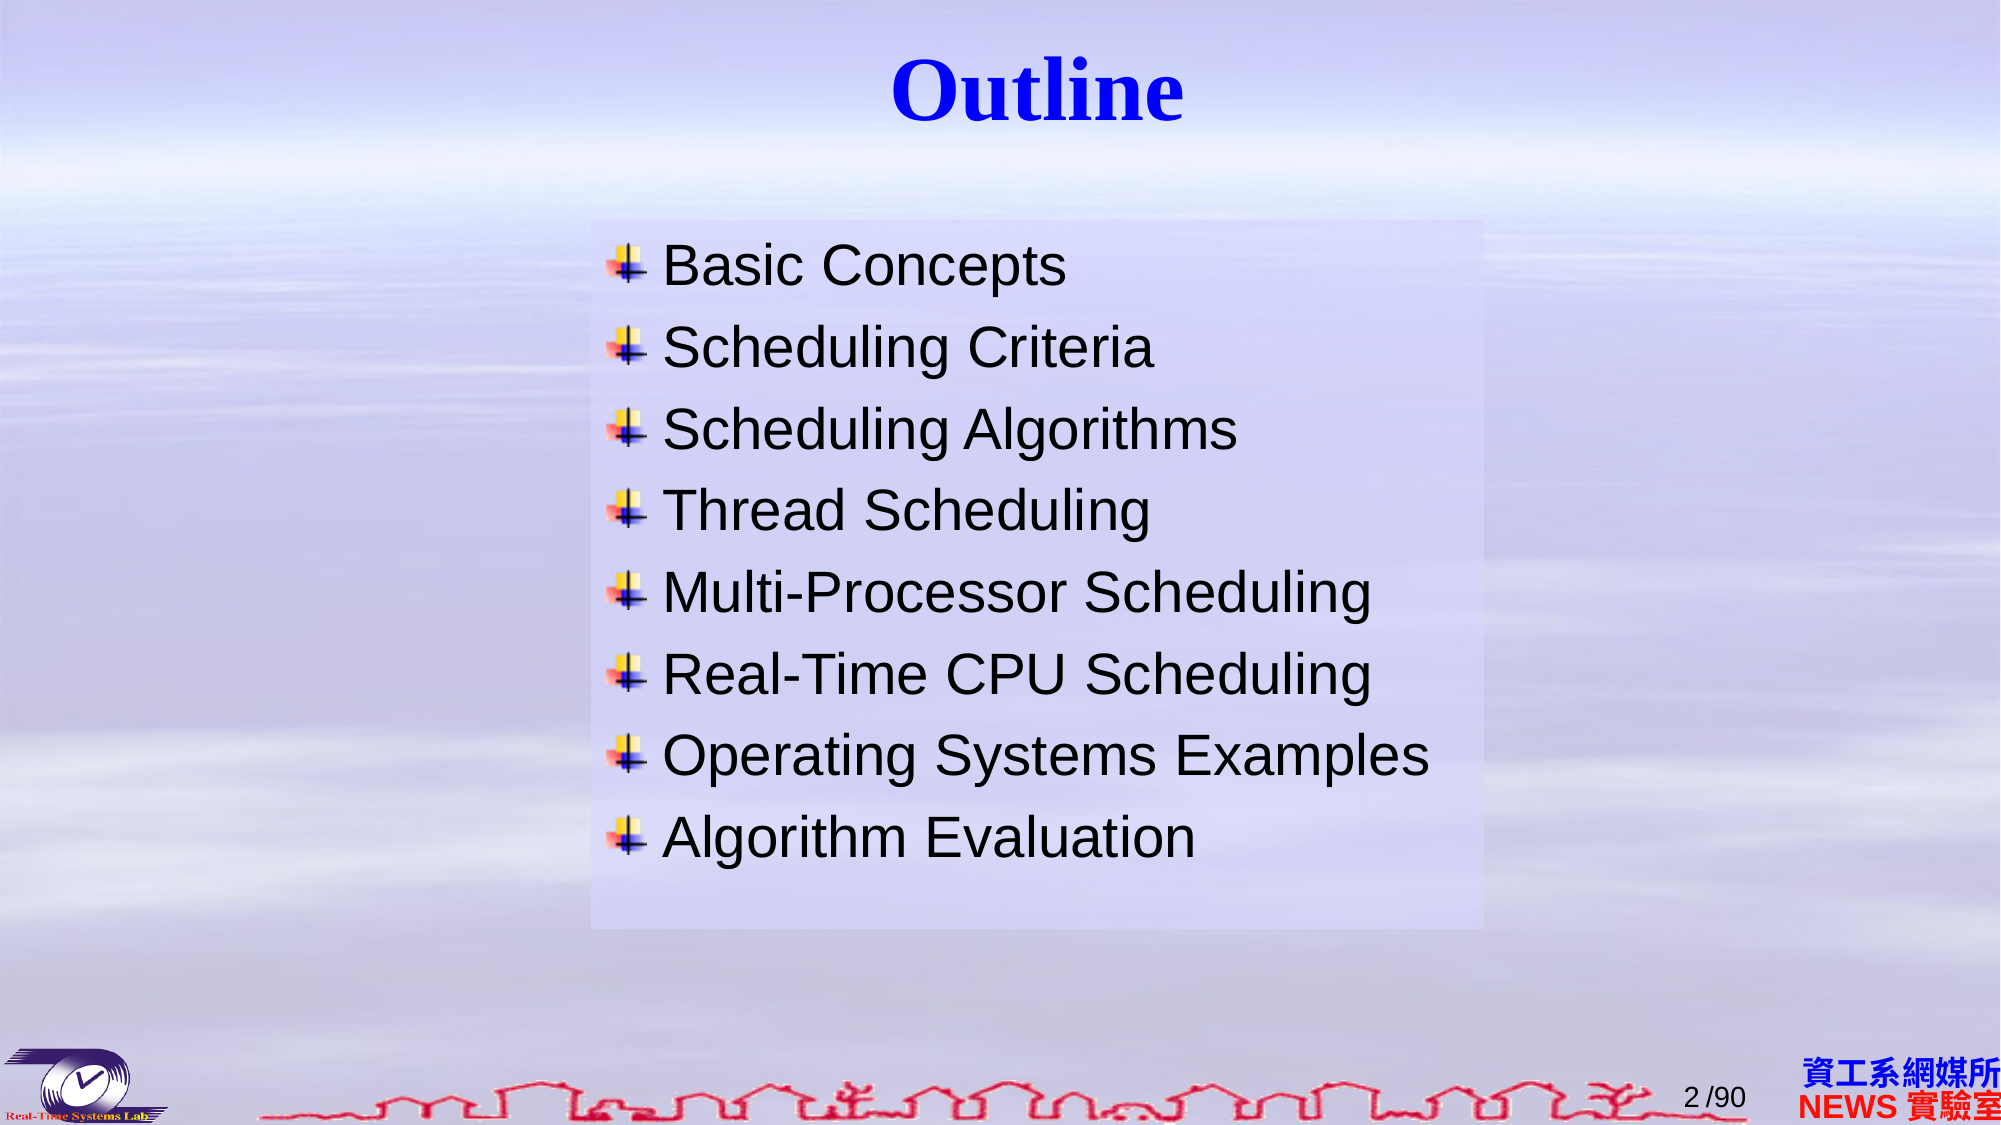

# Outline
Basic Concepts
Scheduling Criteria
Scheduling Algorithms
Thread Scheduling
Multi-Processor Scheduling
Real-Time CPU Scheduling
Operating Systems Examples
Algorithm Evaluation
2
/90